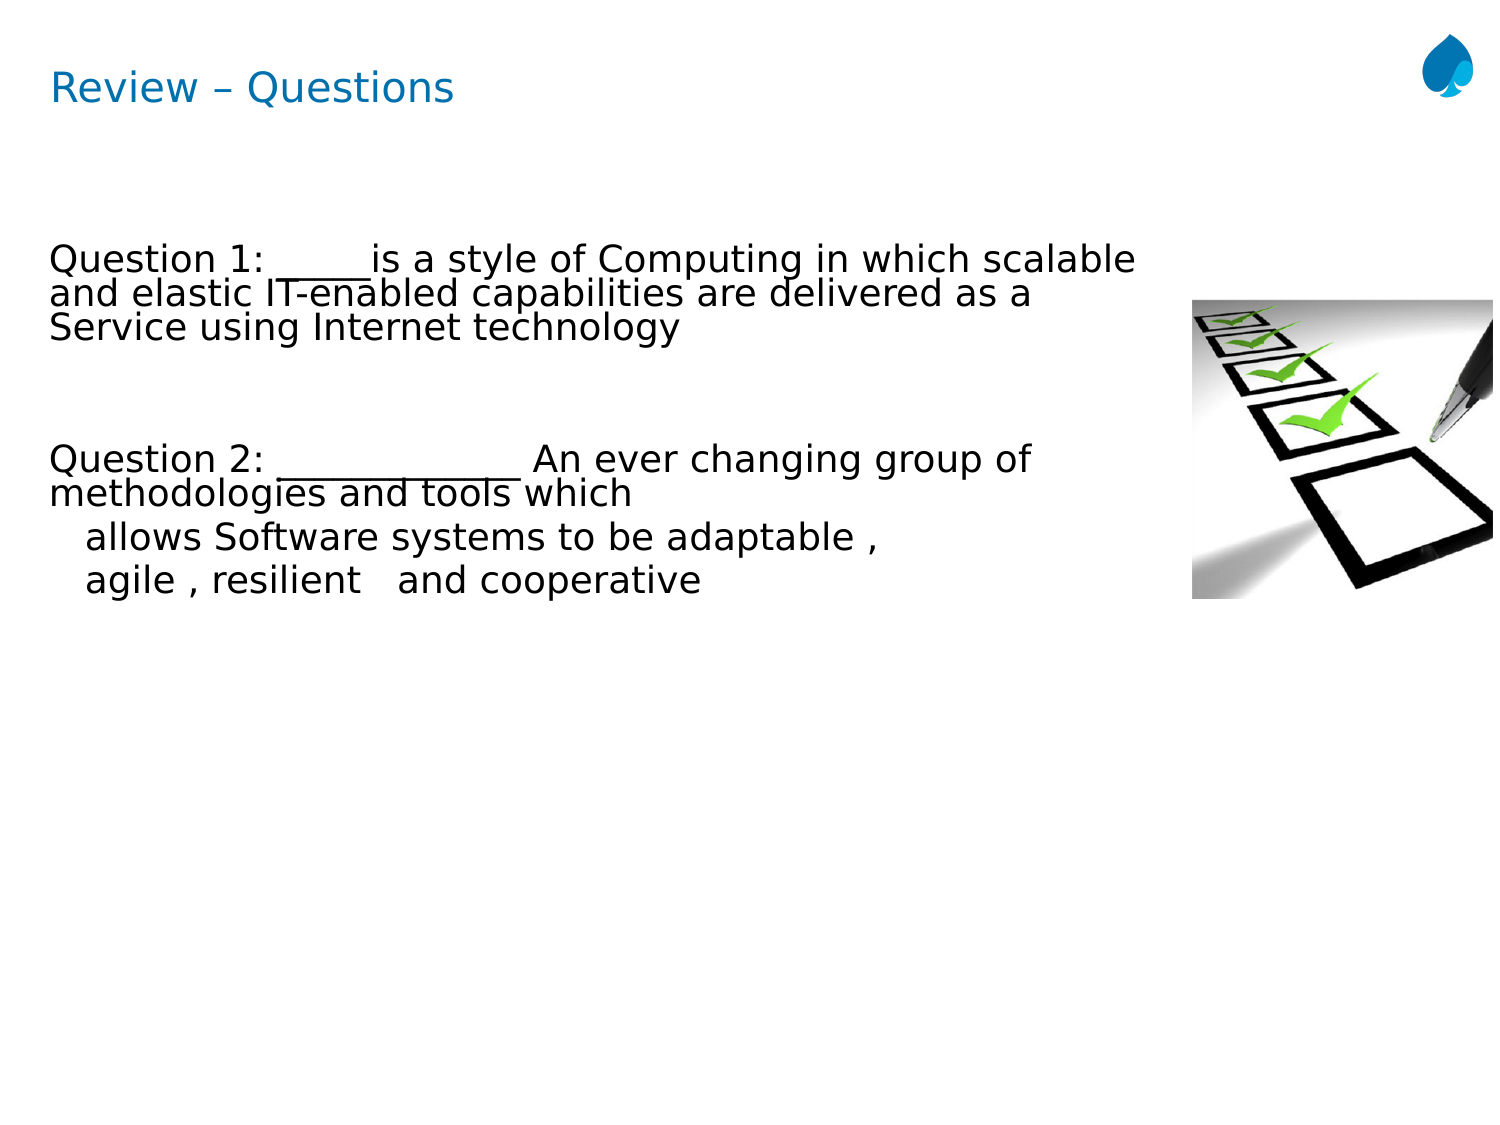

# Review – Questions
Question 1: _____is a style of Computing in which scalable and elastic IT-enabled capabilities are delivered as a Service using Internet technology

Question 2: _____________ An ever changing group of methodologies and tools which
   allows Software systems to be adaptable ,
   agile , resilient   and cooperative